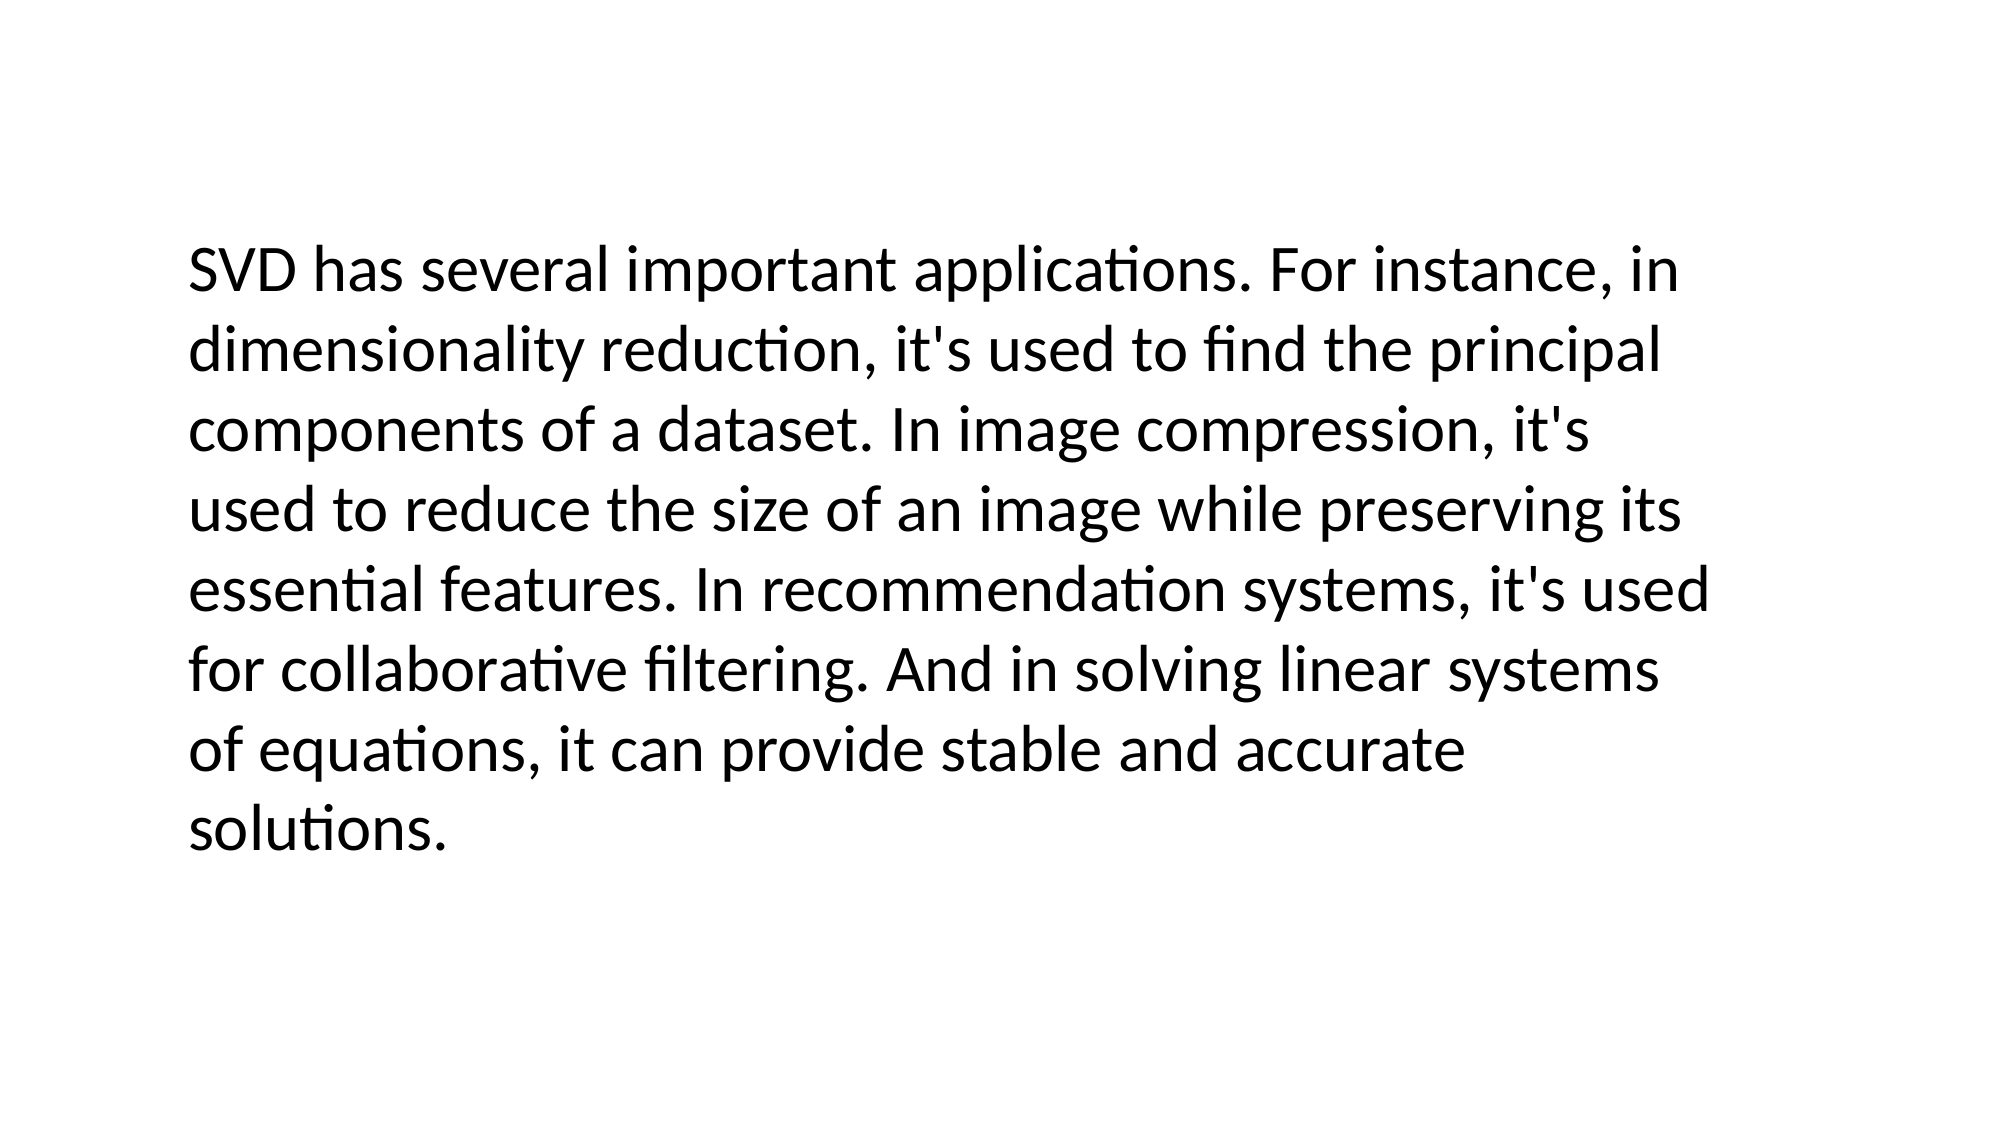

SVD has several important applications. For instance, in dimensionality reduction, it's used to find the principal components of a dataset. In image compression, it's used to reduce the size of an image while preserving its essential features. In recommendation systems, it's used for collaborative filtering. And in solving linear systems of equations, it can provide stable and accurate solutions.